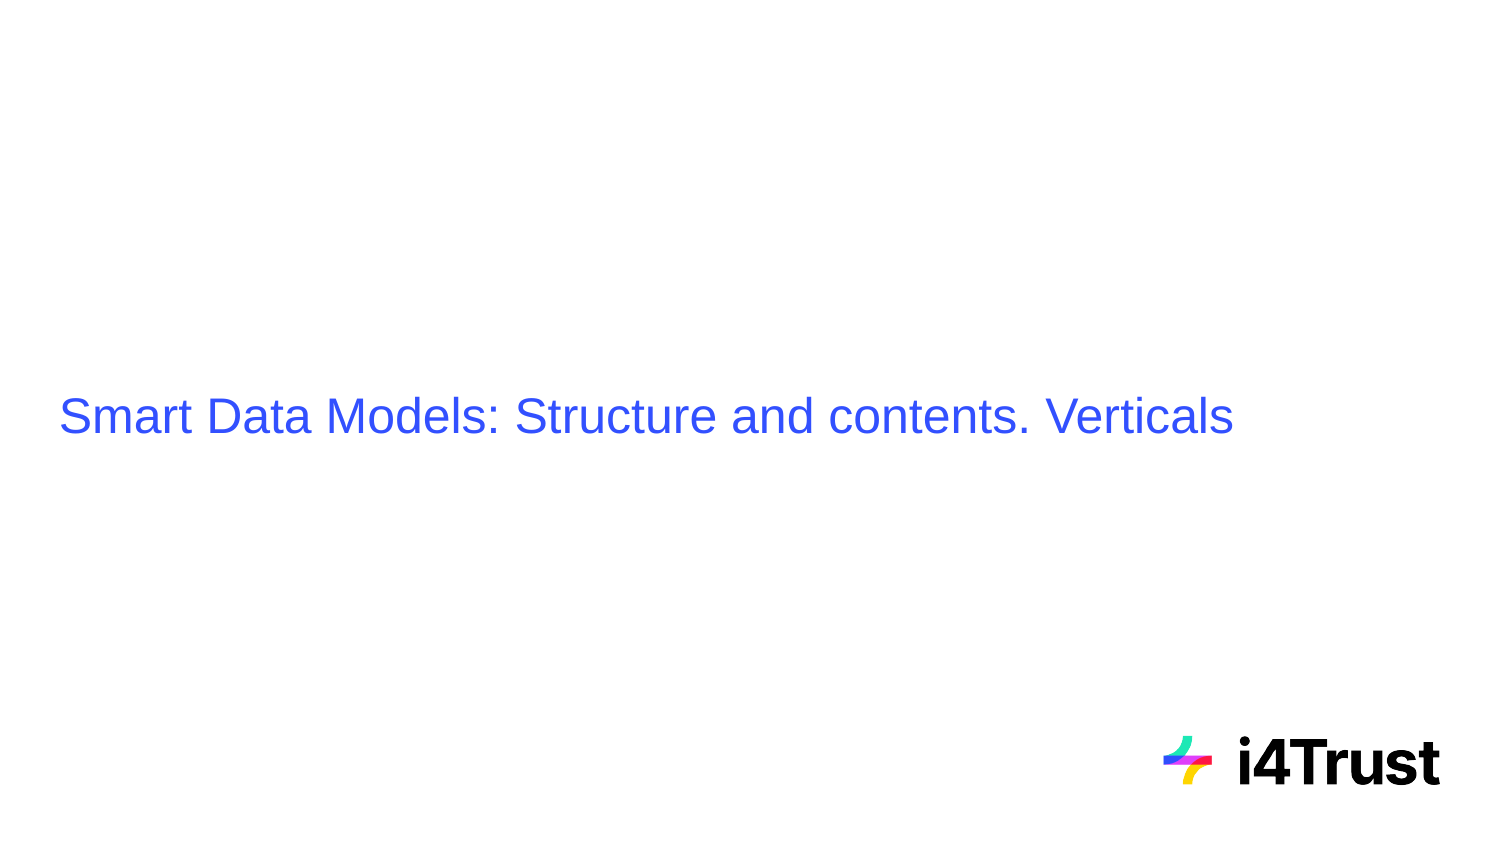

# Smart Data Models: Structure and contents. Verticals